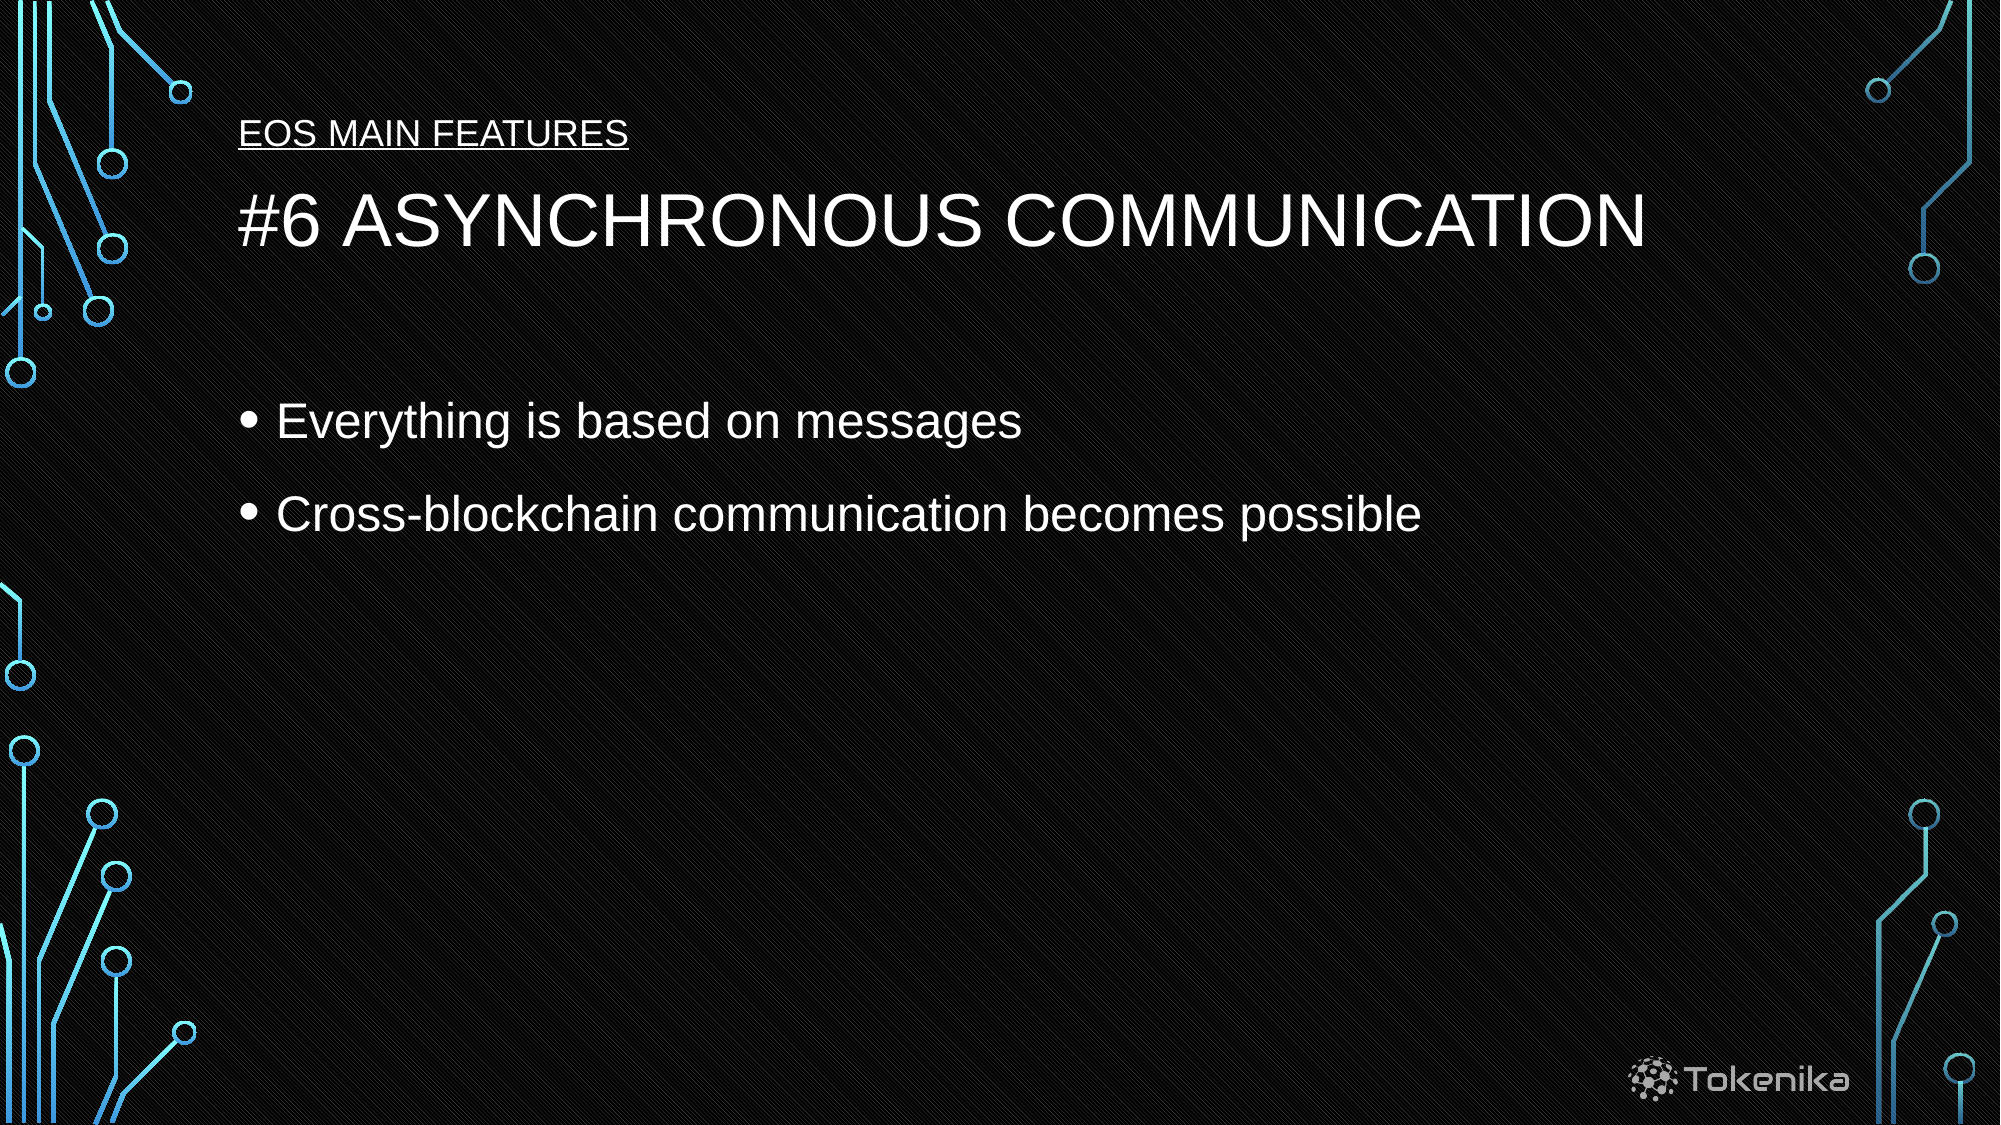

EOS MAIN FEATURES
# #6 Asynchronous communication
Everything is based on messages
Cross-blockchain communication becomes possible